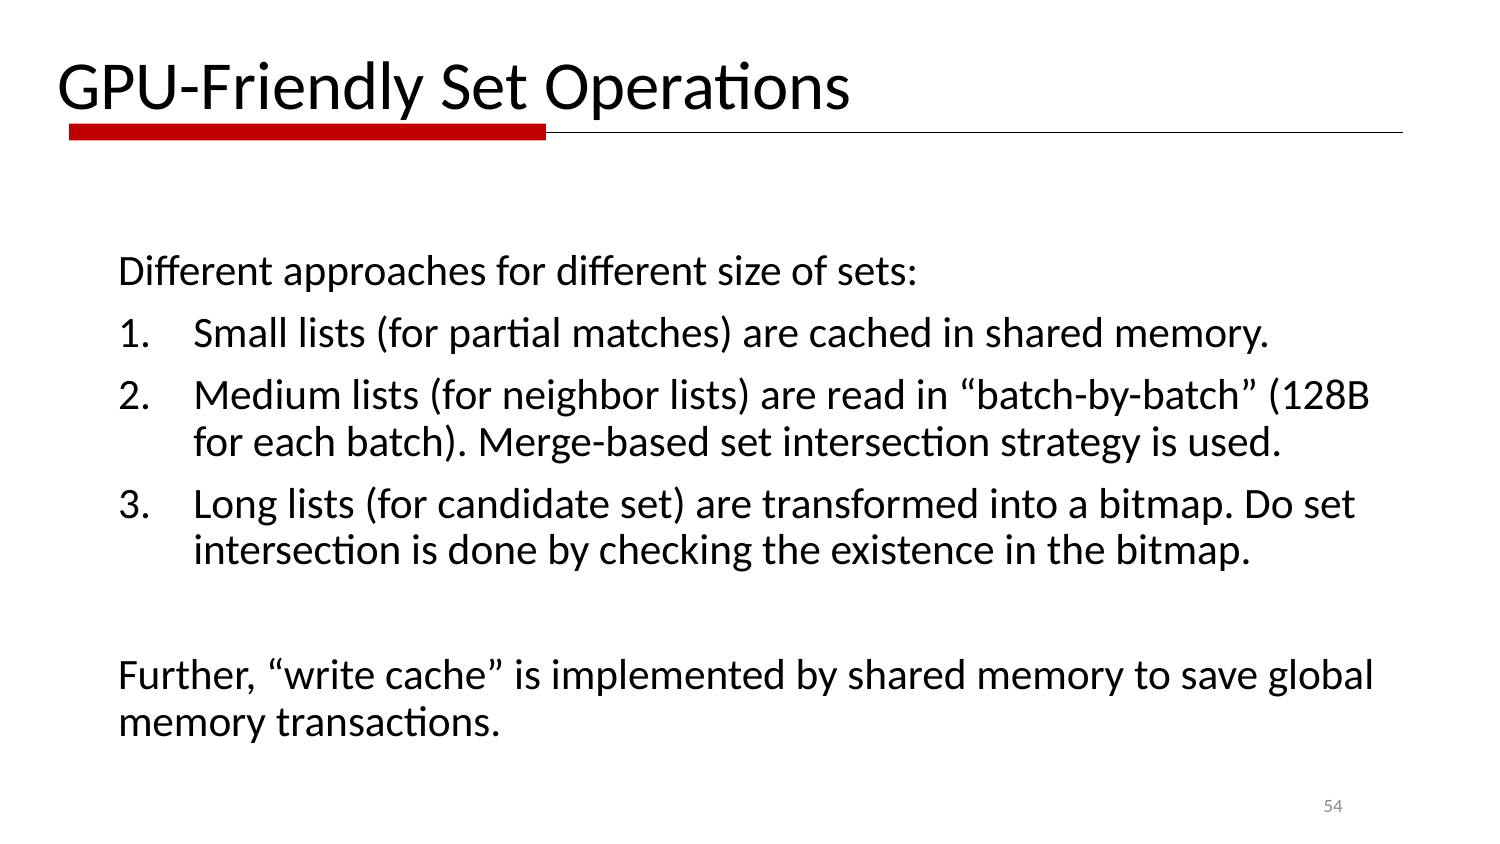

# GPU-Friendly Set Operations

Different approaches for different size of sets:
Small lists (for partial matches) are cached in shared memory.
Medium lists (for neighbor lists) are read in “batch-by-batch” (128B for each batch). Merge-based set intersection strategy is used.
Long lists (for candidate set) are transformed into a bitmap. Do set intersection is done by checking the existence in the bitmap.

Further, “write cache” is implemented by shared memory to save global memory transactions.
54